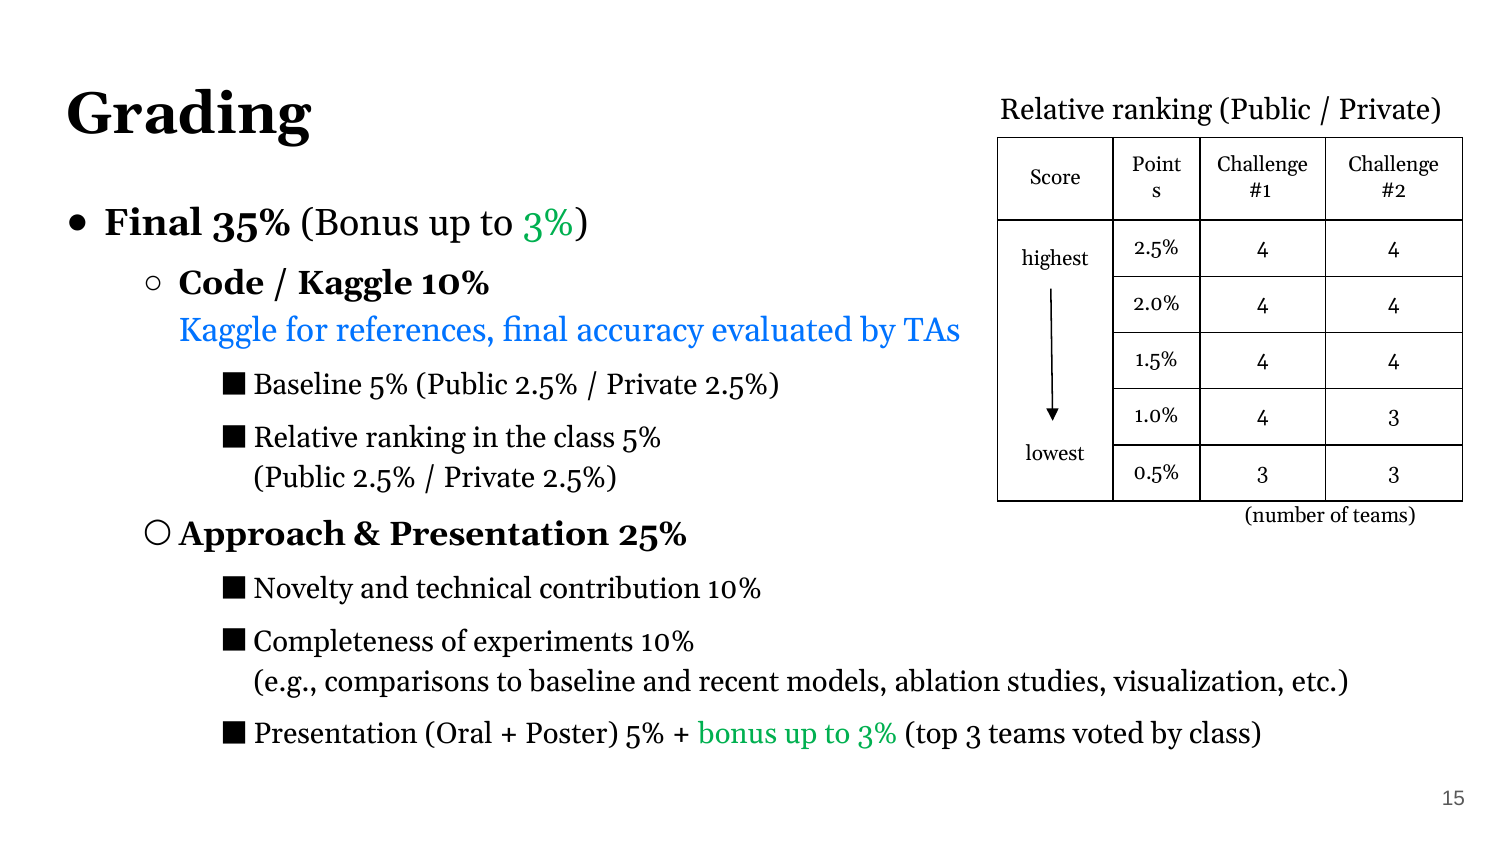

# Grading
Relative ranking (Public / Private)
| Score | Points | Challenge #1 | Challenge #2 |
| --- | --- | --- | --- |
|  | 2.5% | 4 | 4 |
|  | 2.0% | 4 | 4 |
|  | 1.5% | 4 | 4 |
|  | 1.0% | 4 | 3 |
|  | 0.5% | 3 | 3 |
Final 35% (Bonus up to 3%)
Code / Kaggle 10%
Kaggle for references, final accuracy evaluated by TAs
Baseline 5% (Public 2.5% / Private 2.5%)
Relative ranking in the class 5%
(Public 2.5% / Private 2.5%)
Approach & Presentation 25%
Novelty and technical contribution 10%
Completeness of experiments 10%
(e.g., comparisons to baseline and recent models, ablation studies, visualization, etc.)
Presentation (Oral + Poster) 5% + bonus up to 3% (top 3 teams voted by class)
highest
lowest
(number of teams)
15